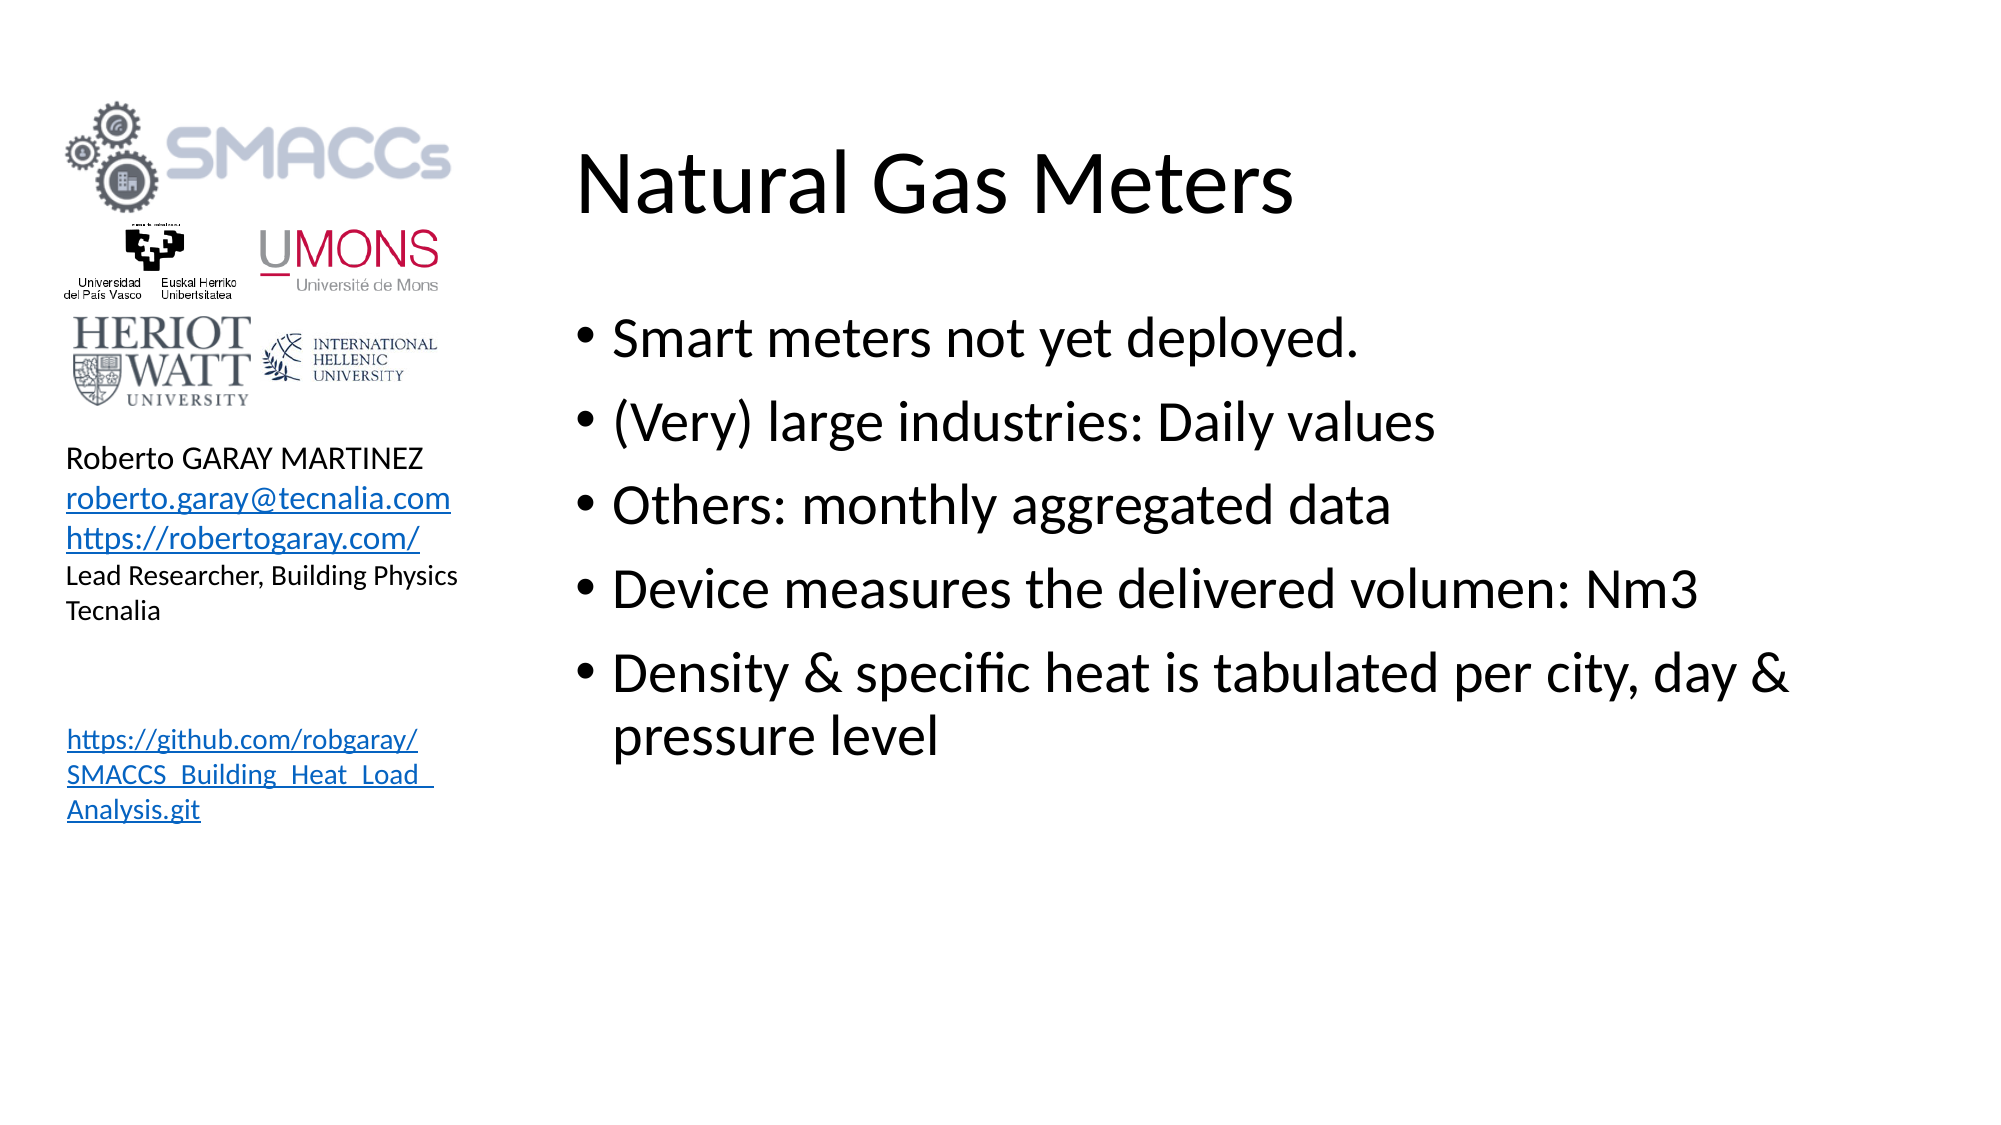

# Natural Gas Meters
Smart meters not yet deployed.
(Very) large industries: Daily values
Others: monthly aggregated data
Device measures the delivered volumen: Nm3
Density & specific heat is tabulated per city, day & pressure level